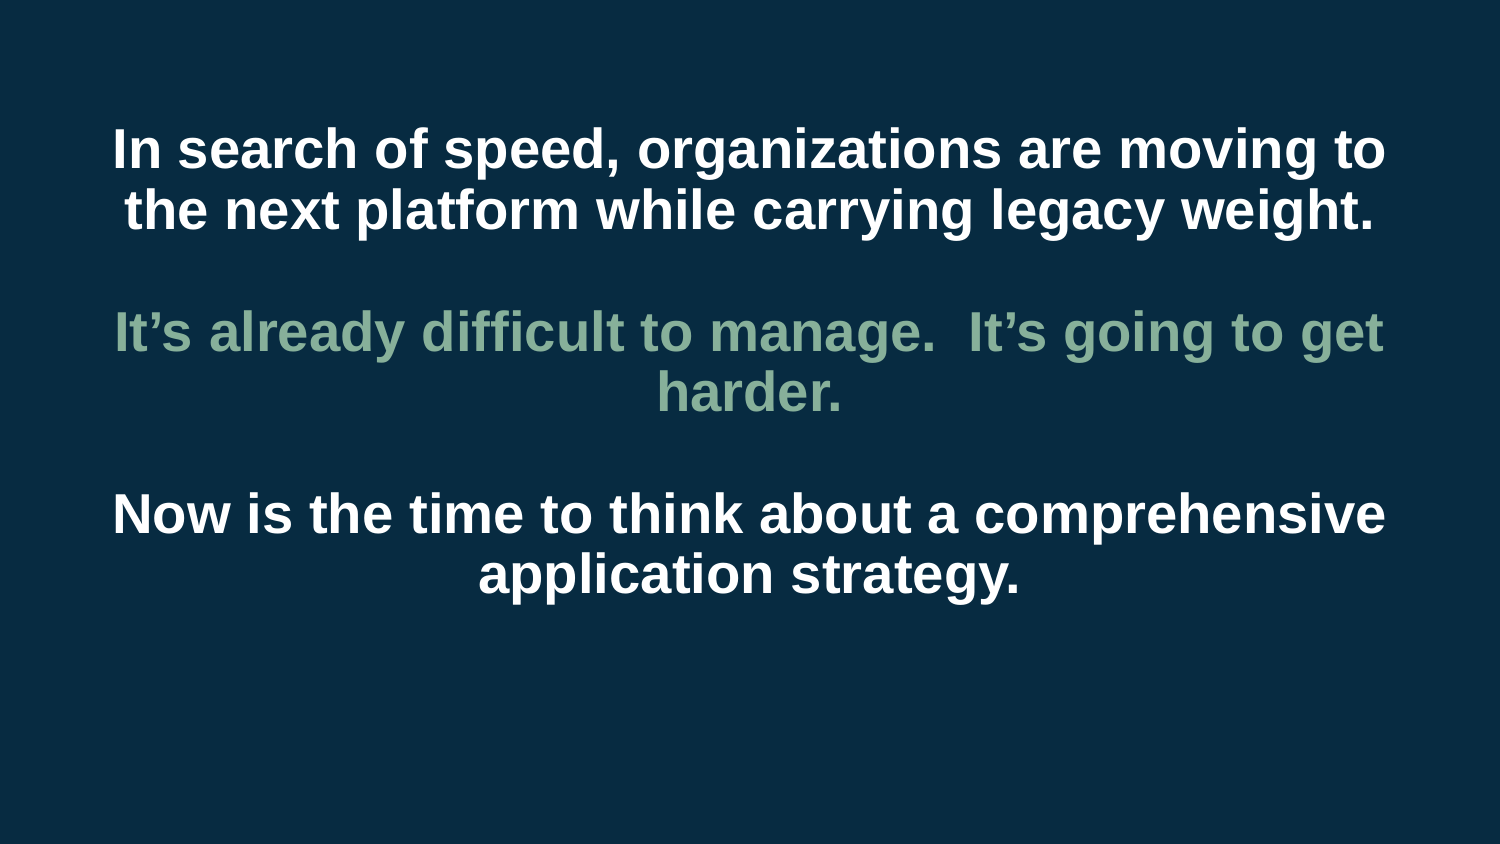

# In search of speed, organizations are moving to the next platform while carrying legacy weight.

It’s already difficult to manage.  It’s going to get harder.

Now is the time to think about a comprehensive application strategy.